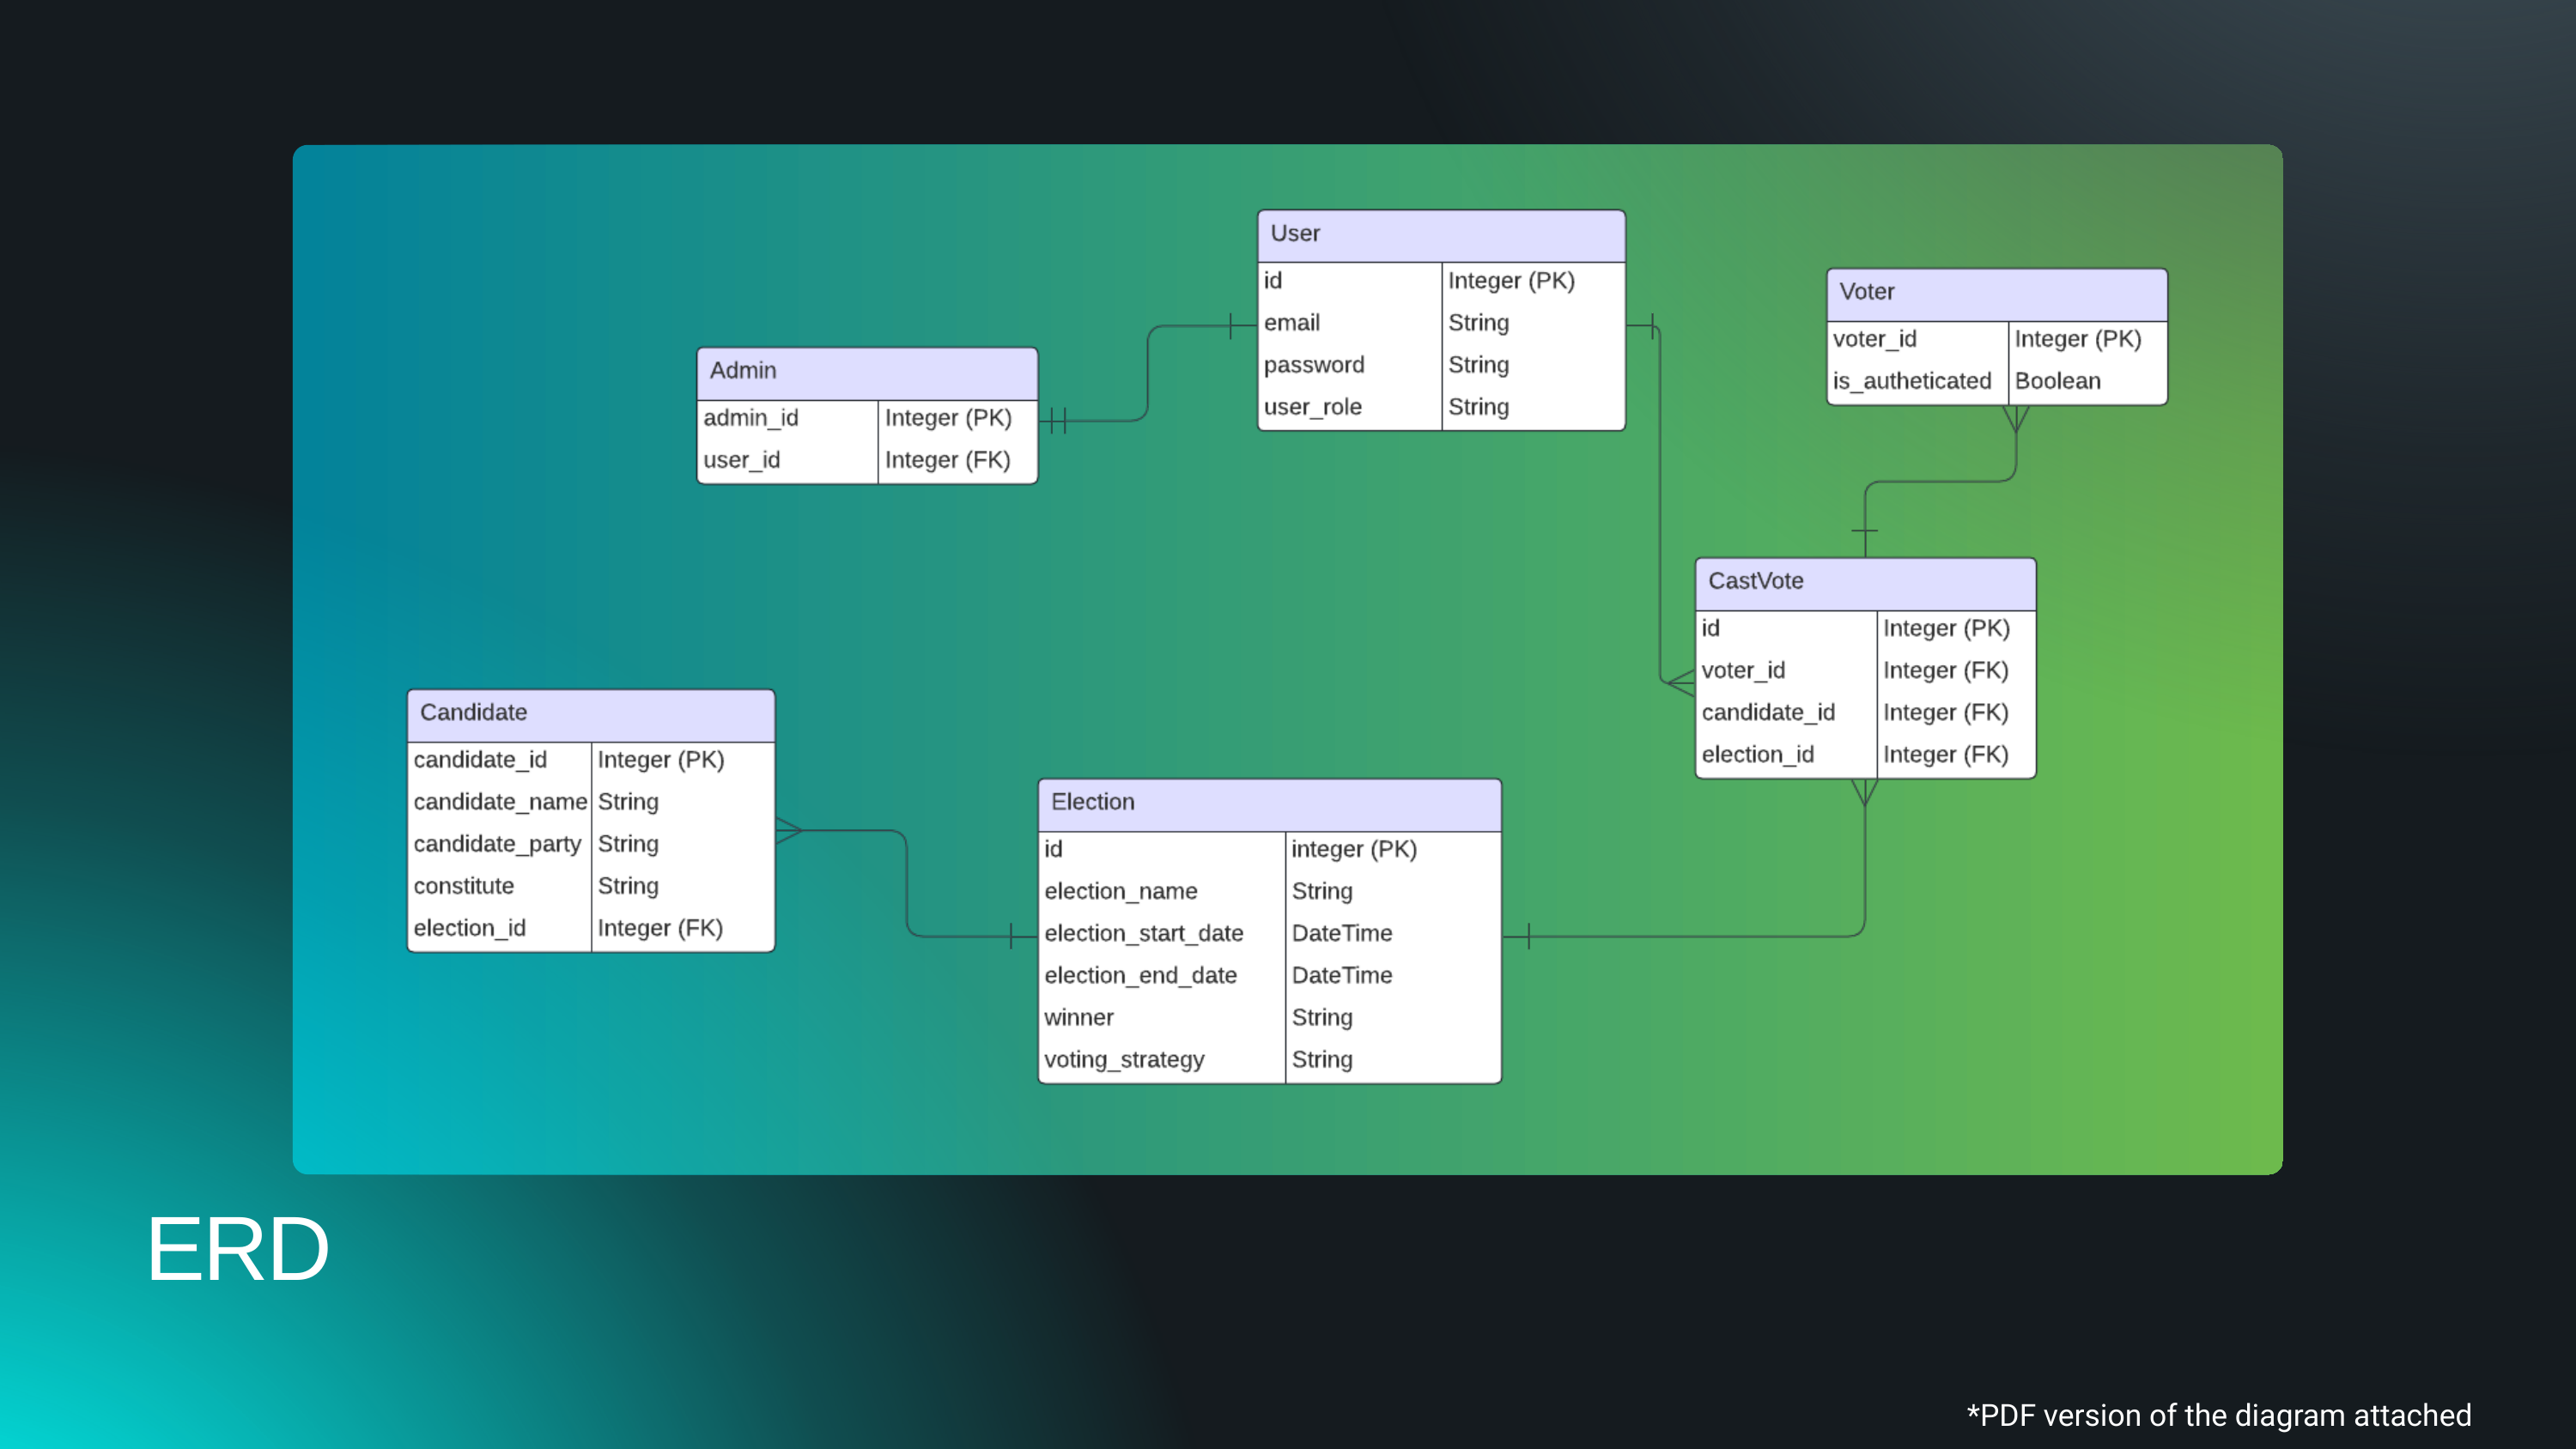

ERD
*PDF version of the diagram attached